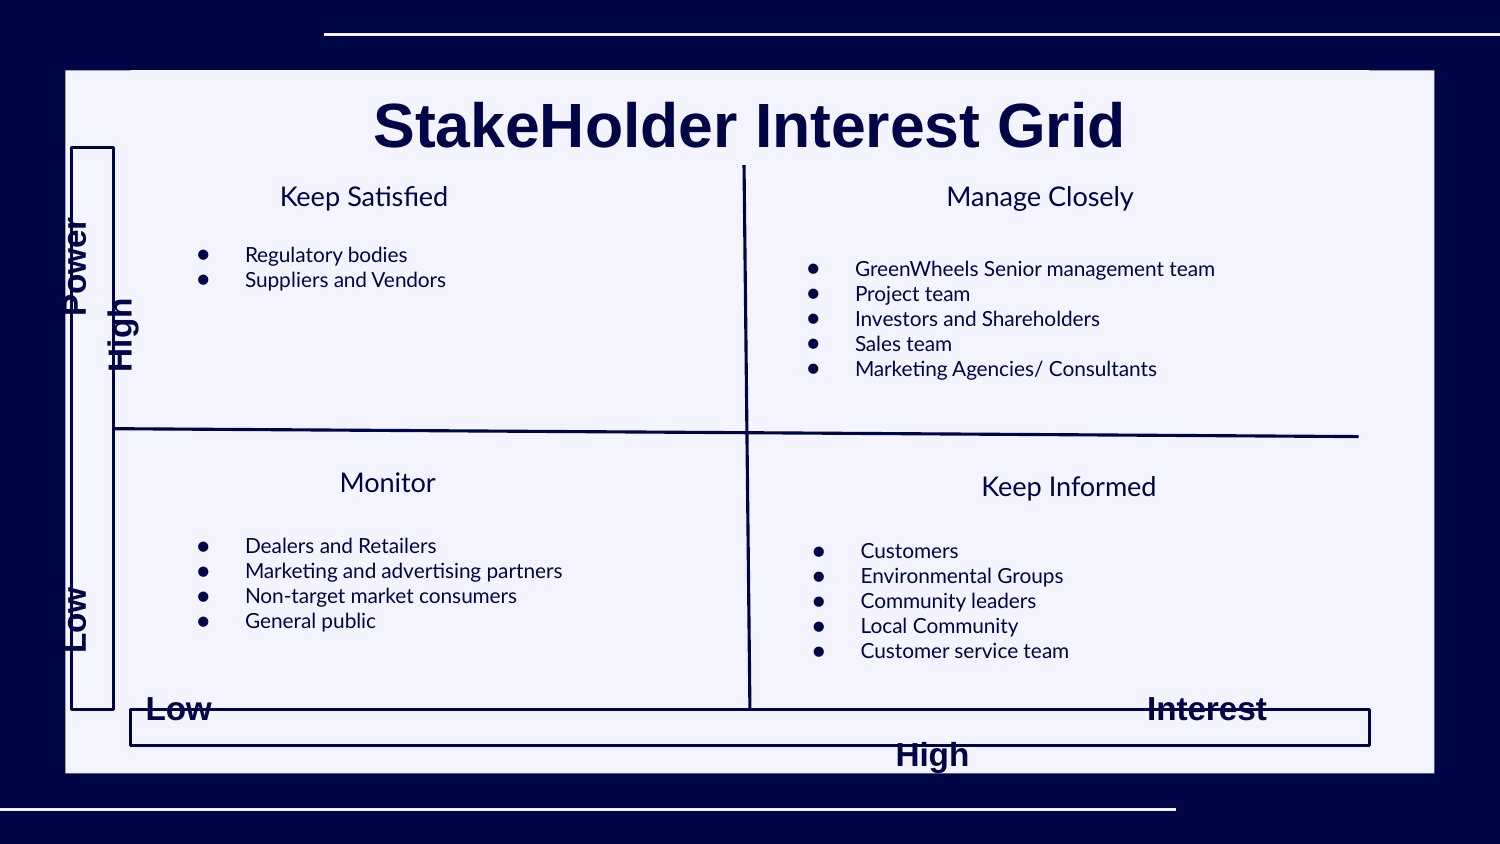

# StakeHolder Interest Grid
Keep Satisfied
Manage Closely
Regulatory bodies
Suppliers and Vendors
GreenWheels Senior management team
Project team
Investors and Shareholders
Sales team
Marketing Agencies/ Consultants
Low		    Power		    High
Monitor
Keep Informed
Dealers and Retailers
Marketing and advertising partners
Non-target market consumers
General public
Customers
Environmental Groups
Community leaders
Local Community
Customer service team
Low 						           Interest				                    	High